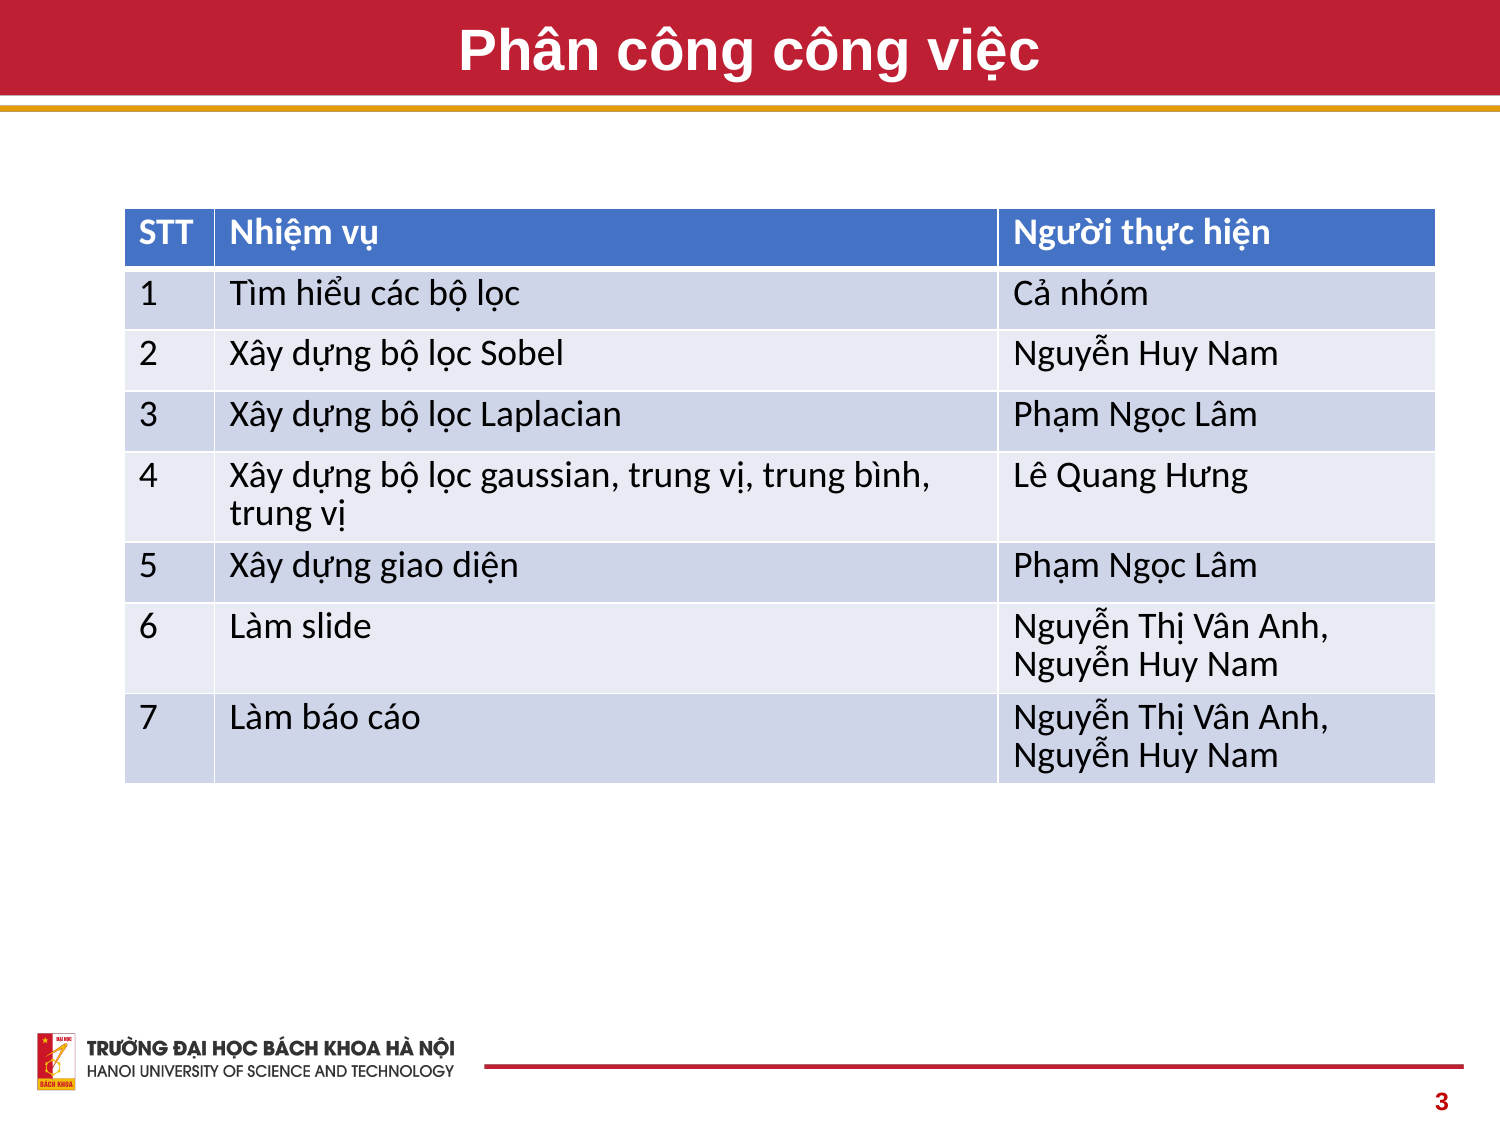

# Phân công công việc
| STT | Nhiệm vụ | Người thực hiện |
| --- | --- | --- |
| 1 | Tìm hiểu các bộ lọc | Cả nhóm |
| 2 | Xây dựng bộ lọc Sobel | Nguyễn Huy Nam |
| 3 | Xây dựng bộ lọc Laplacian | Phạm Ngọc Lâm |
| 4 | Xây dựng bộ lọc gaussian, trung vị, trung bình, trung vị | Lê Quang Hưng |
| 5 | Xây dựng giao diện | Phạm Ngọc Lâm |
| 6 | Làm slide | Nguyễn Thị Vân Anh, Nguyễn Huy Nam |
| 7 | Làm báo cáo | Nguyễn Thị Vân Anh, Nguyễn Huy Nam |
3